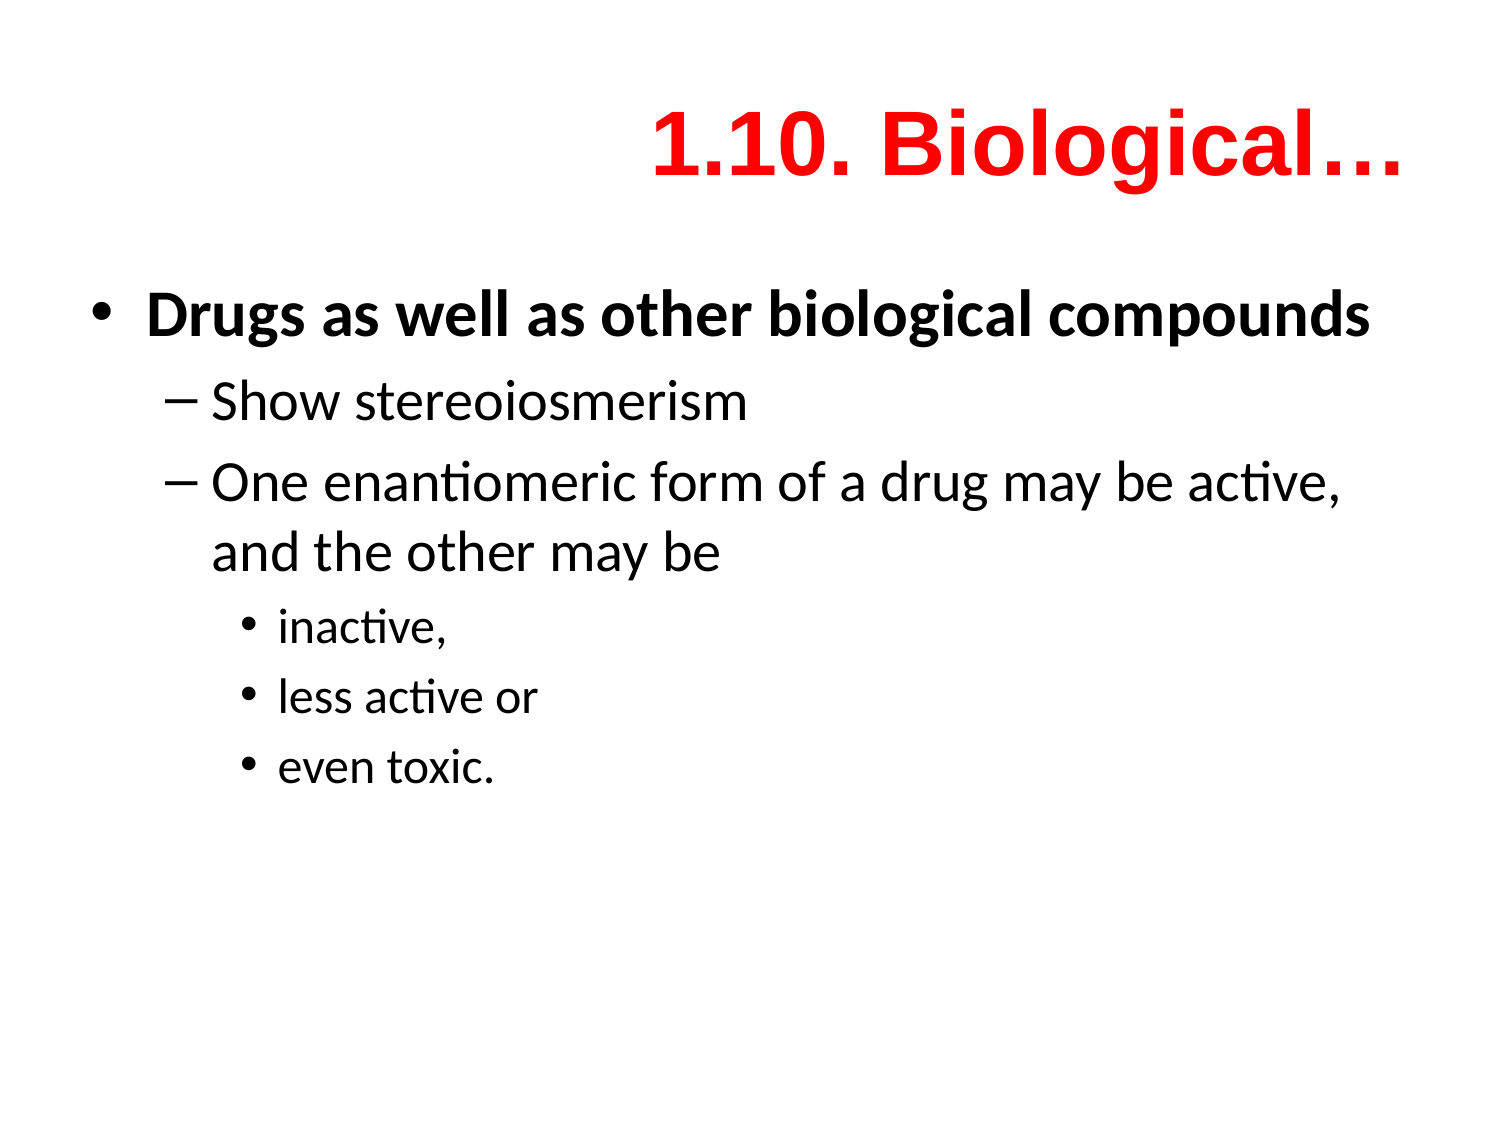

# 1.10. Biological…
Drugs as well as other biological compounds
Show stereoiosmerism
One enantiomeric form of a drug may be active, and the other may be
inactive,
less active or
even toxic.